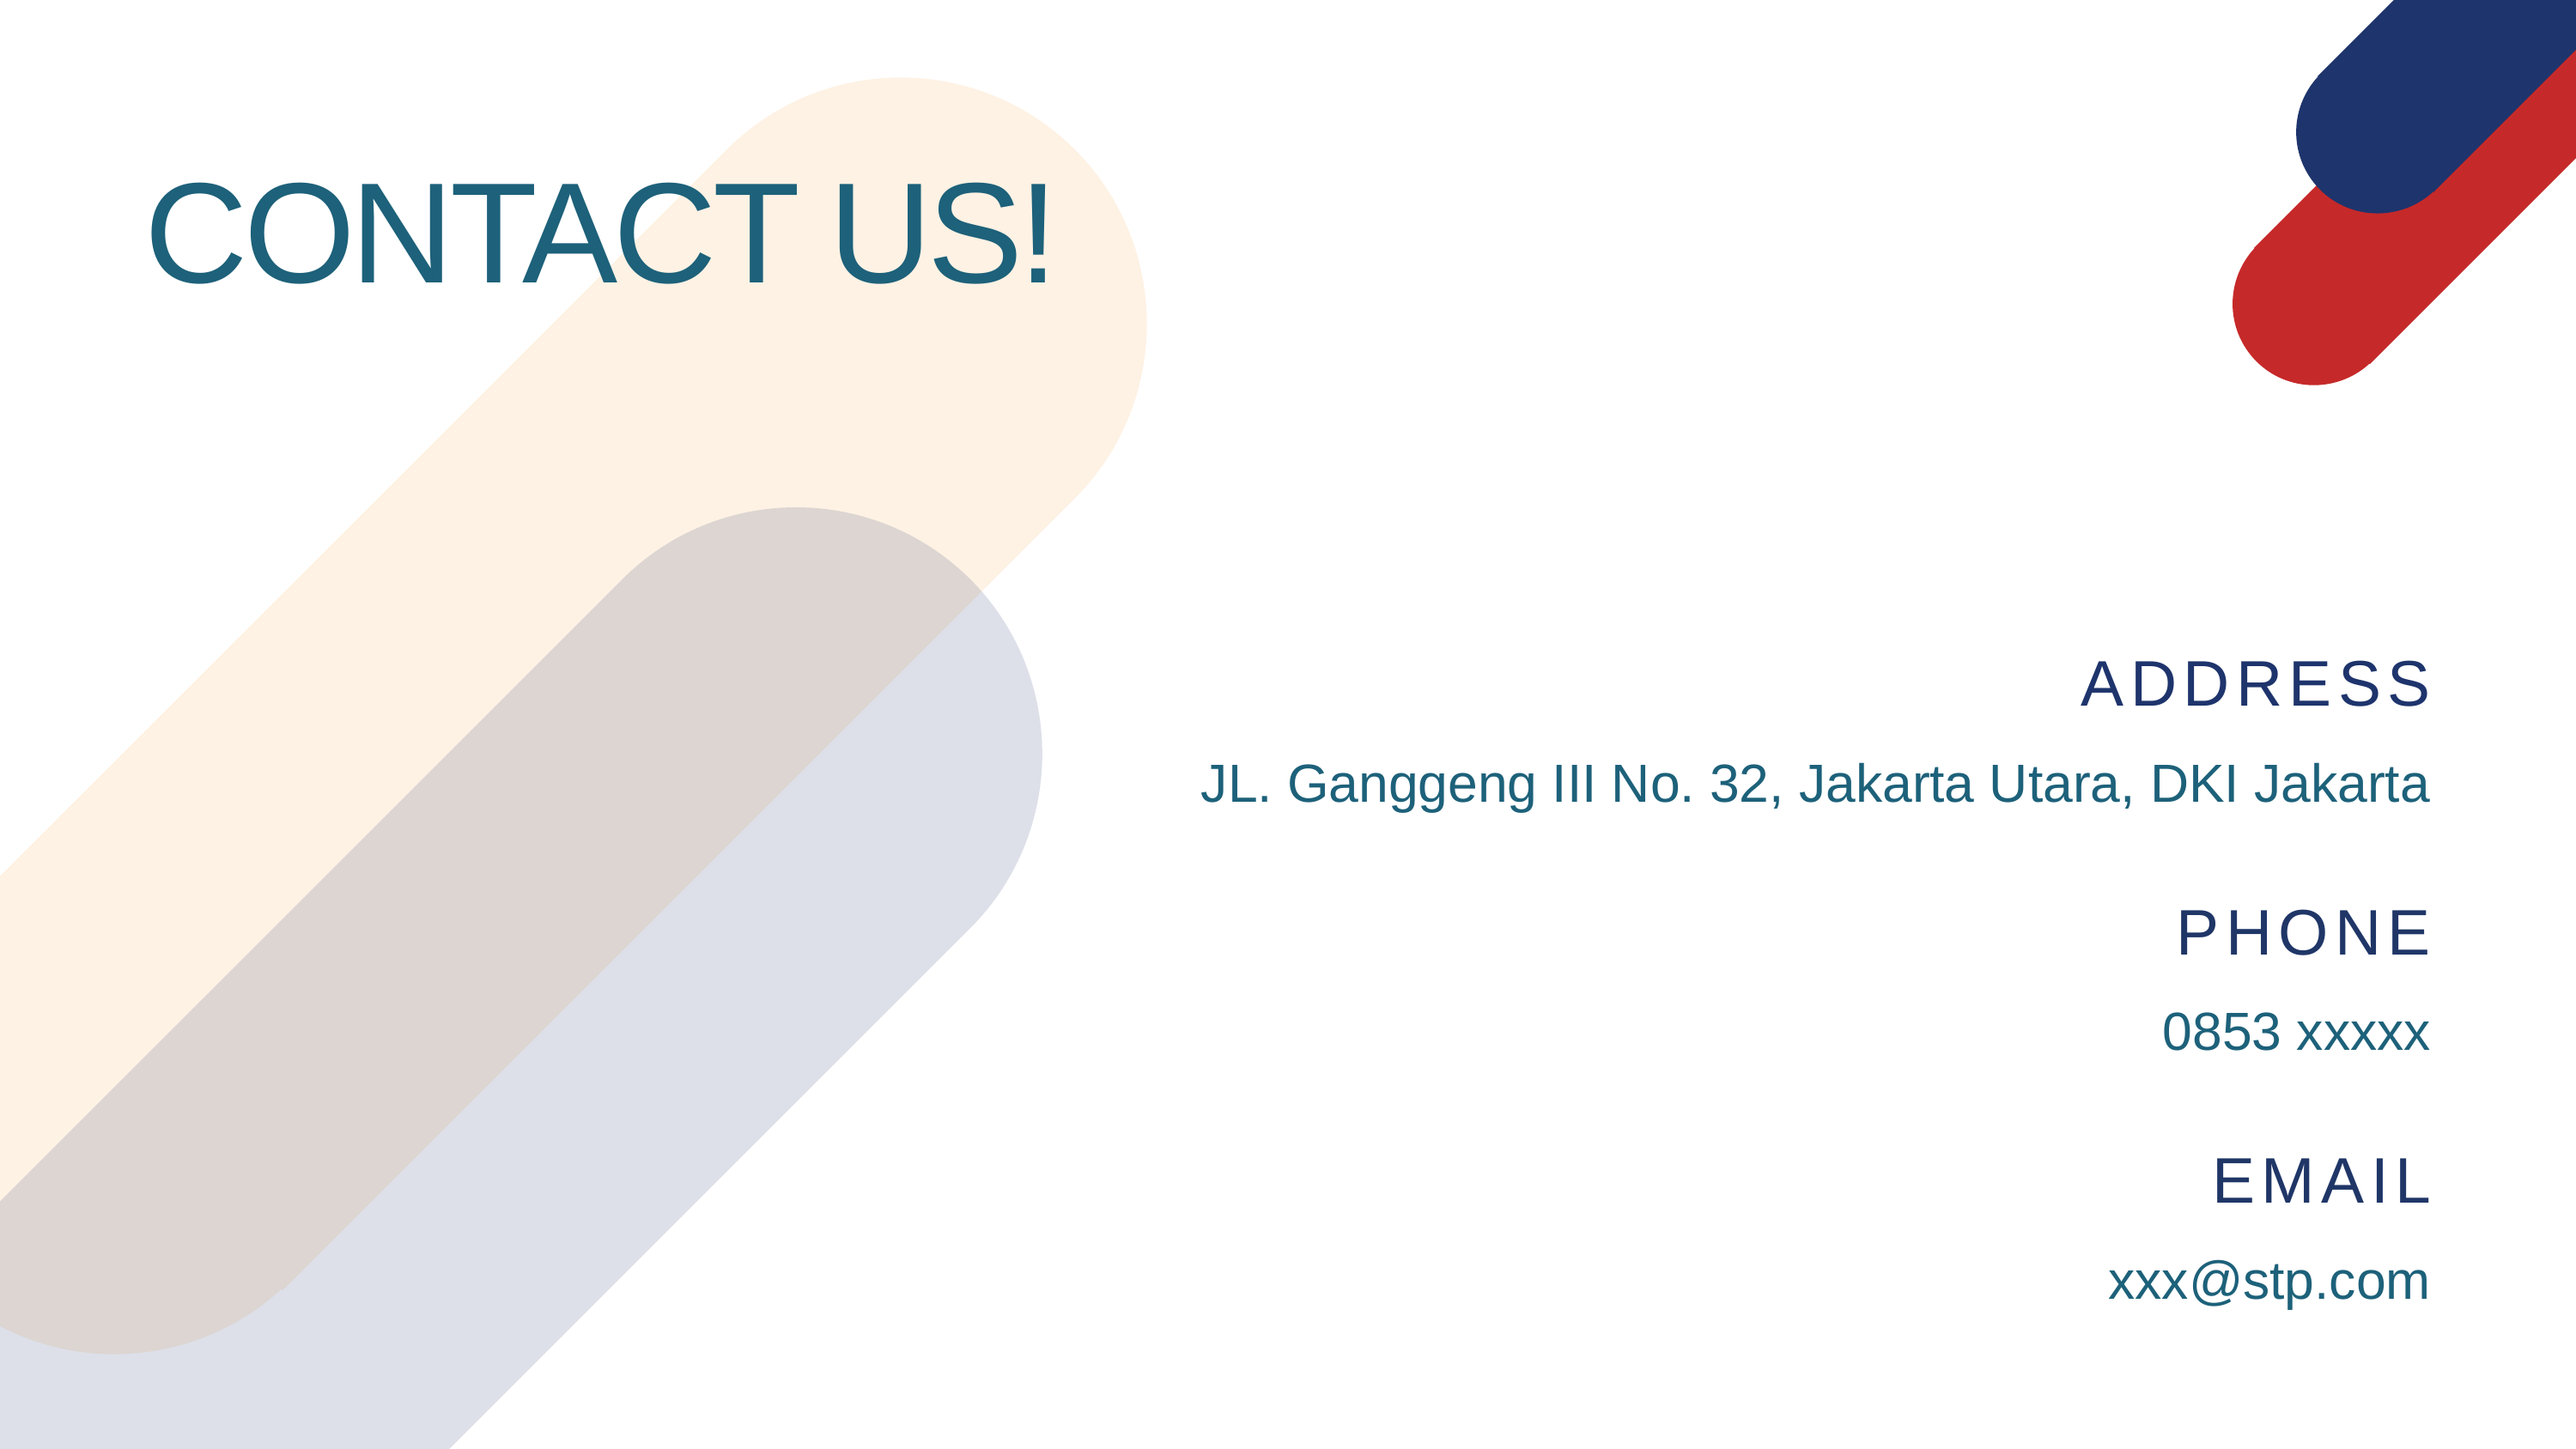

CONTACT US!
ADDRESS
JL. Ganggeng III No. 32, Jakarta Utara, DKI Jakarta
PHONE
0853 xxxxx
EMAIL
xxx@stp.com